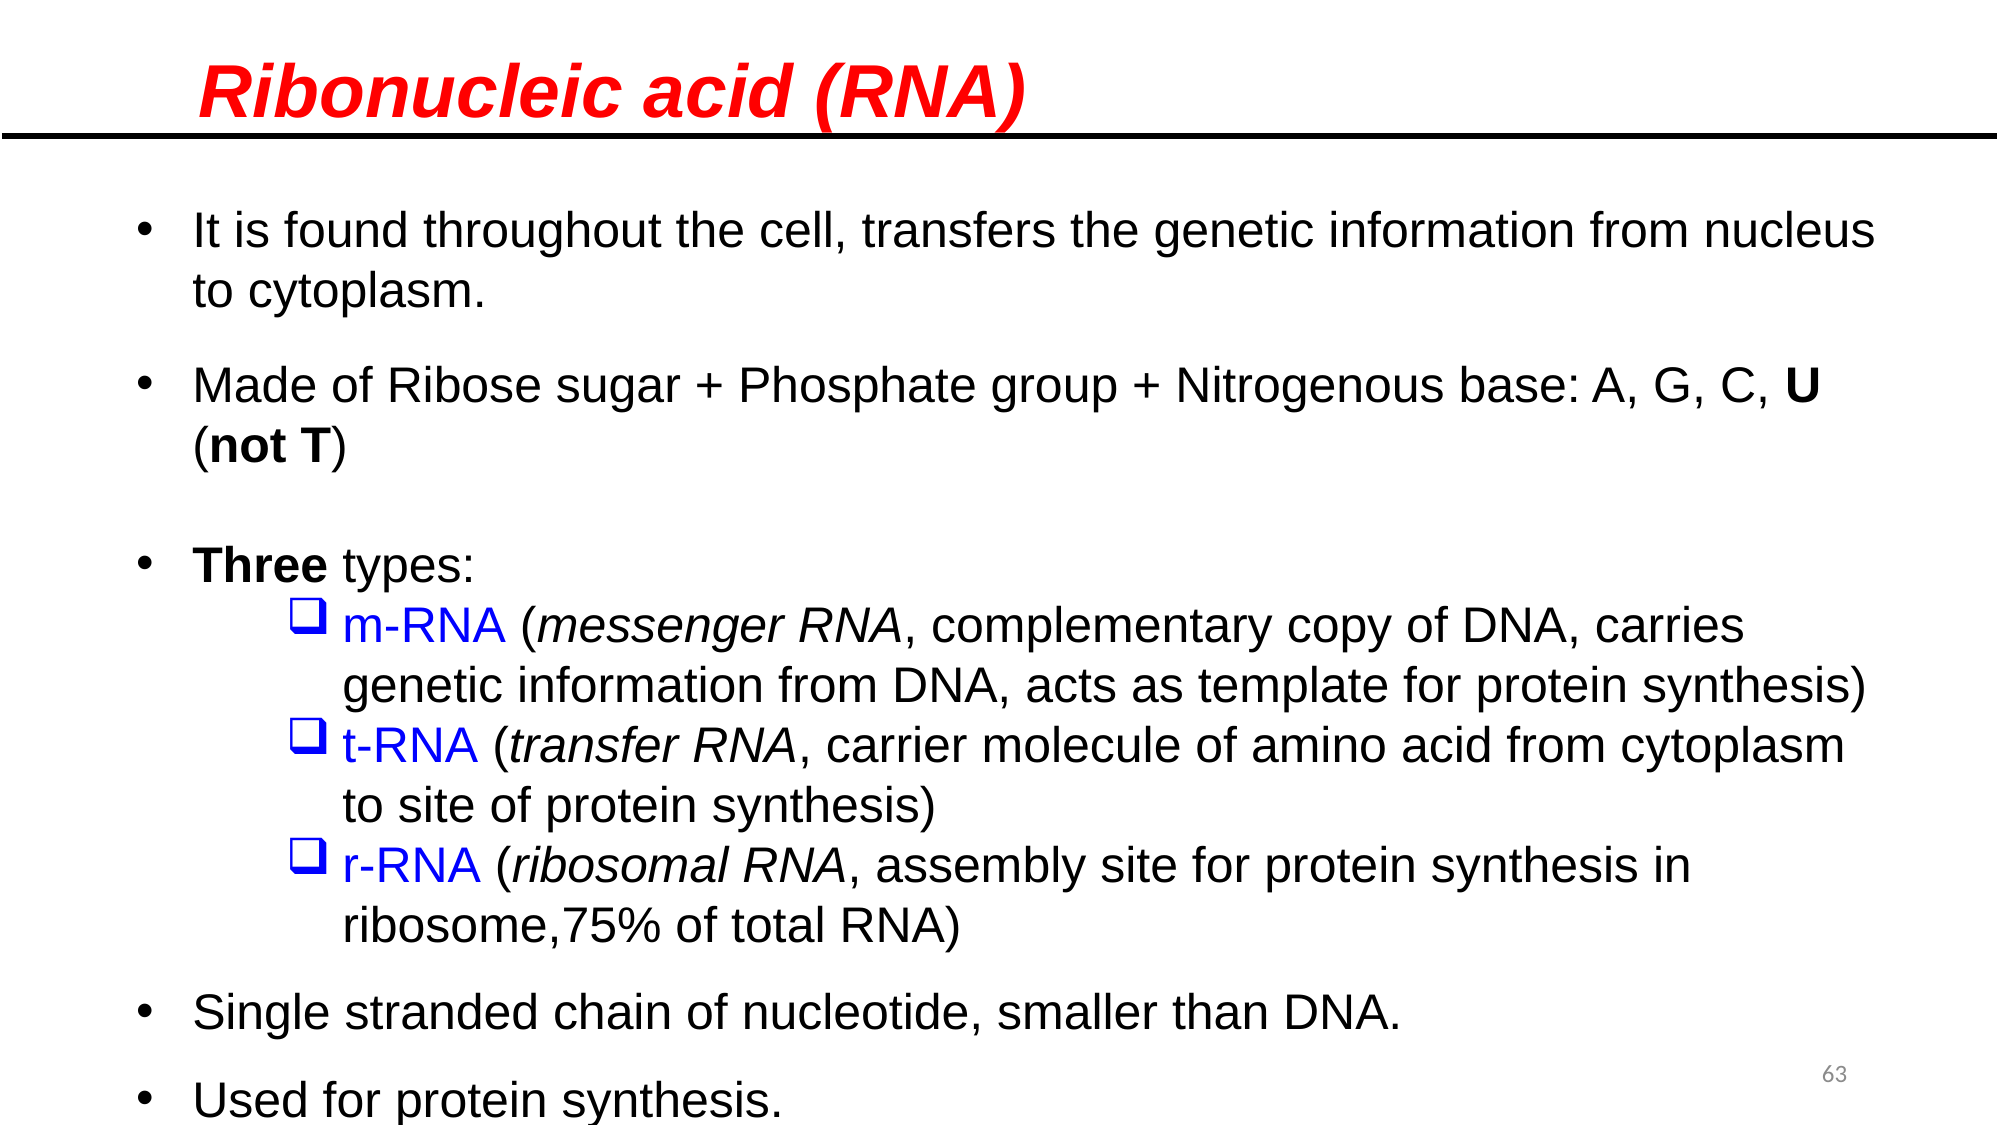

Ribonucleic acid (RNA)
It is found throughout the cell, transfers the genetic information from nucleus to cytoplasm.

Made of Ribose sugar + Phosphate group + Nitrogenous base: A, G, C, U (not T)

Three types:
m-RNA (messenger RNA, complementary copy of DNA, carries genetic information from DNA, acts as template for protein synthesis)
t-RNA (transfer RNA, carrier molecule of amino acid from cytoplasm to site of protein synthesis)
r-RNA (ribosomal RNA, assembly site for protein synthesis in ribosome,75% of total RNA)

Single stranded chain of nucleotide, smaller than DNA.

Used for protein synthesis.
63